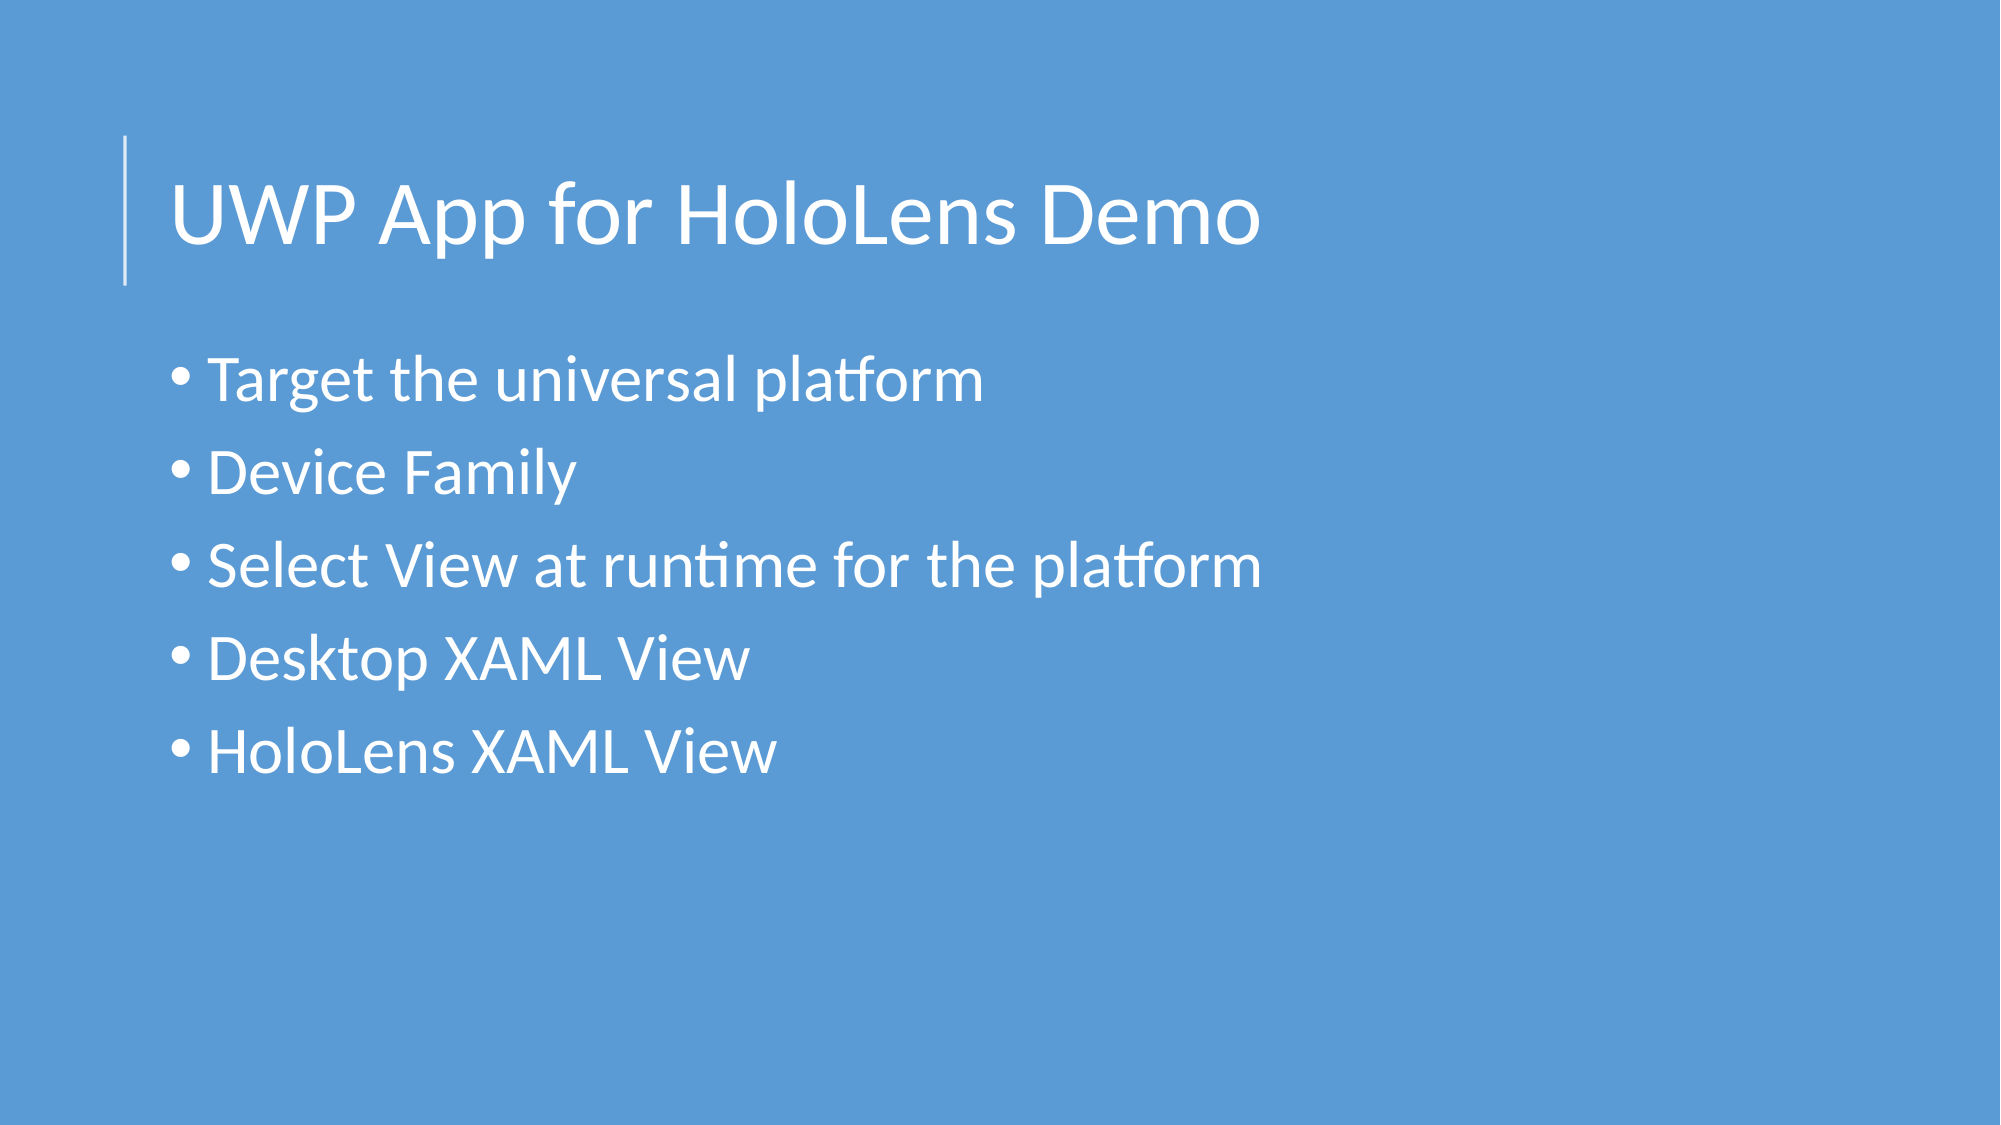

# UWP App for HoloLens Demo
Target the universal platform
Device Family
Select View at runtime for the platform
Desktop XAML View
HoloLens XAML View